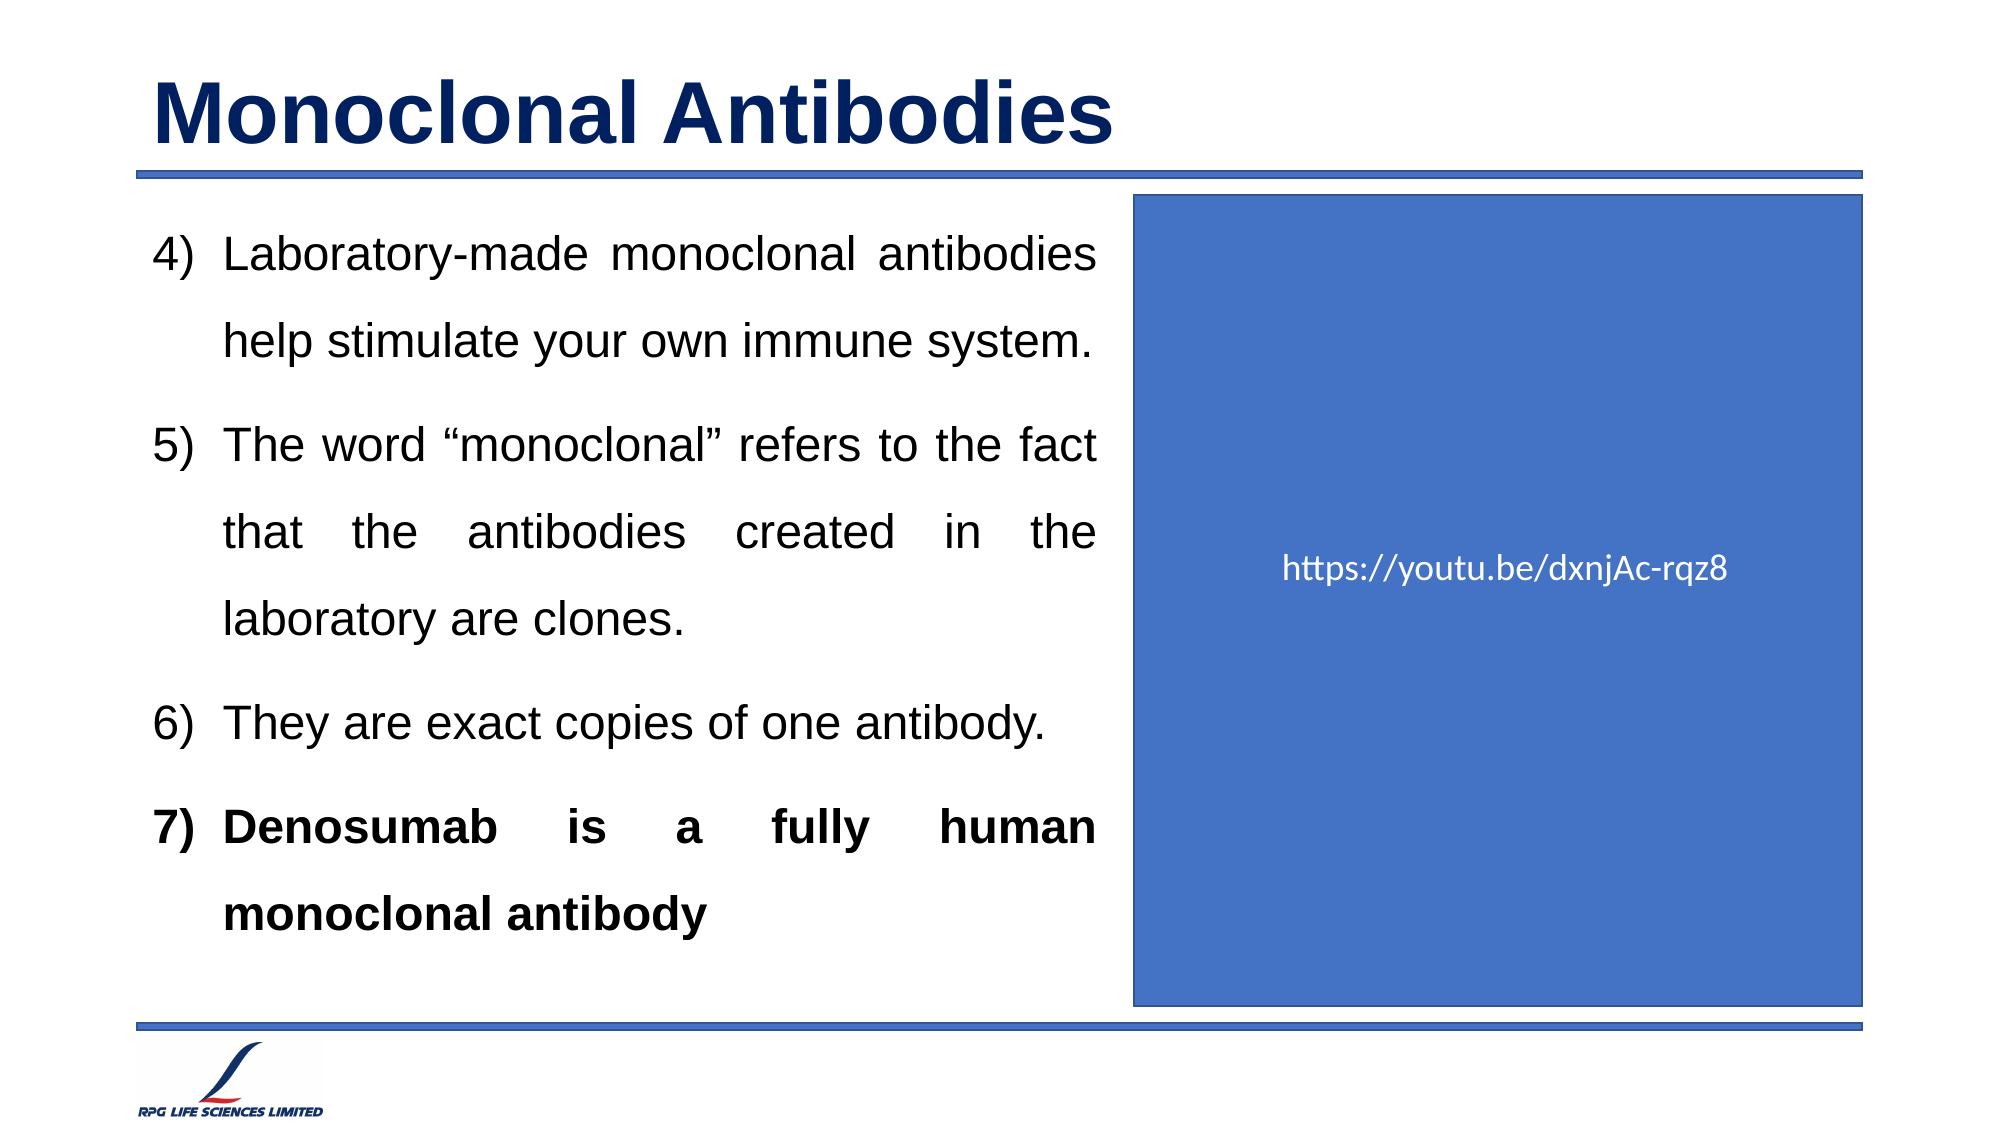

# Monoclonal Antibodies
Laboratory-made monoclonal antibodies help stimulate your own immune system.
The word “monoclonal” refers to the fact that the antibodies created in the laboratory are clones.
They are exact copies of one antibody.
Denosumab is a fully human monoclonal antibody

https://youtu.be/dxnjAc-rqz8